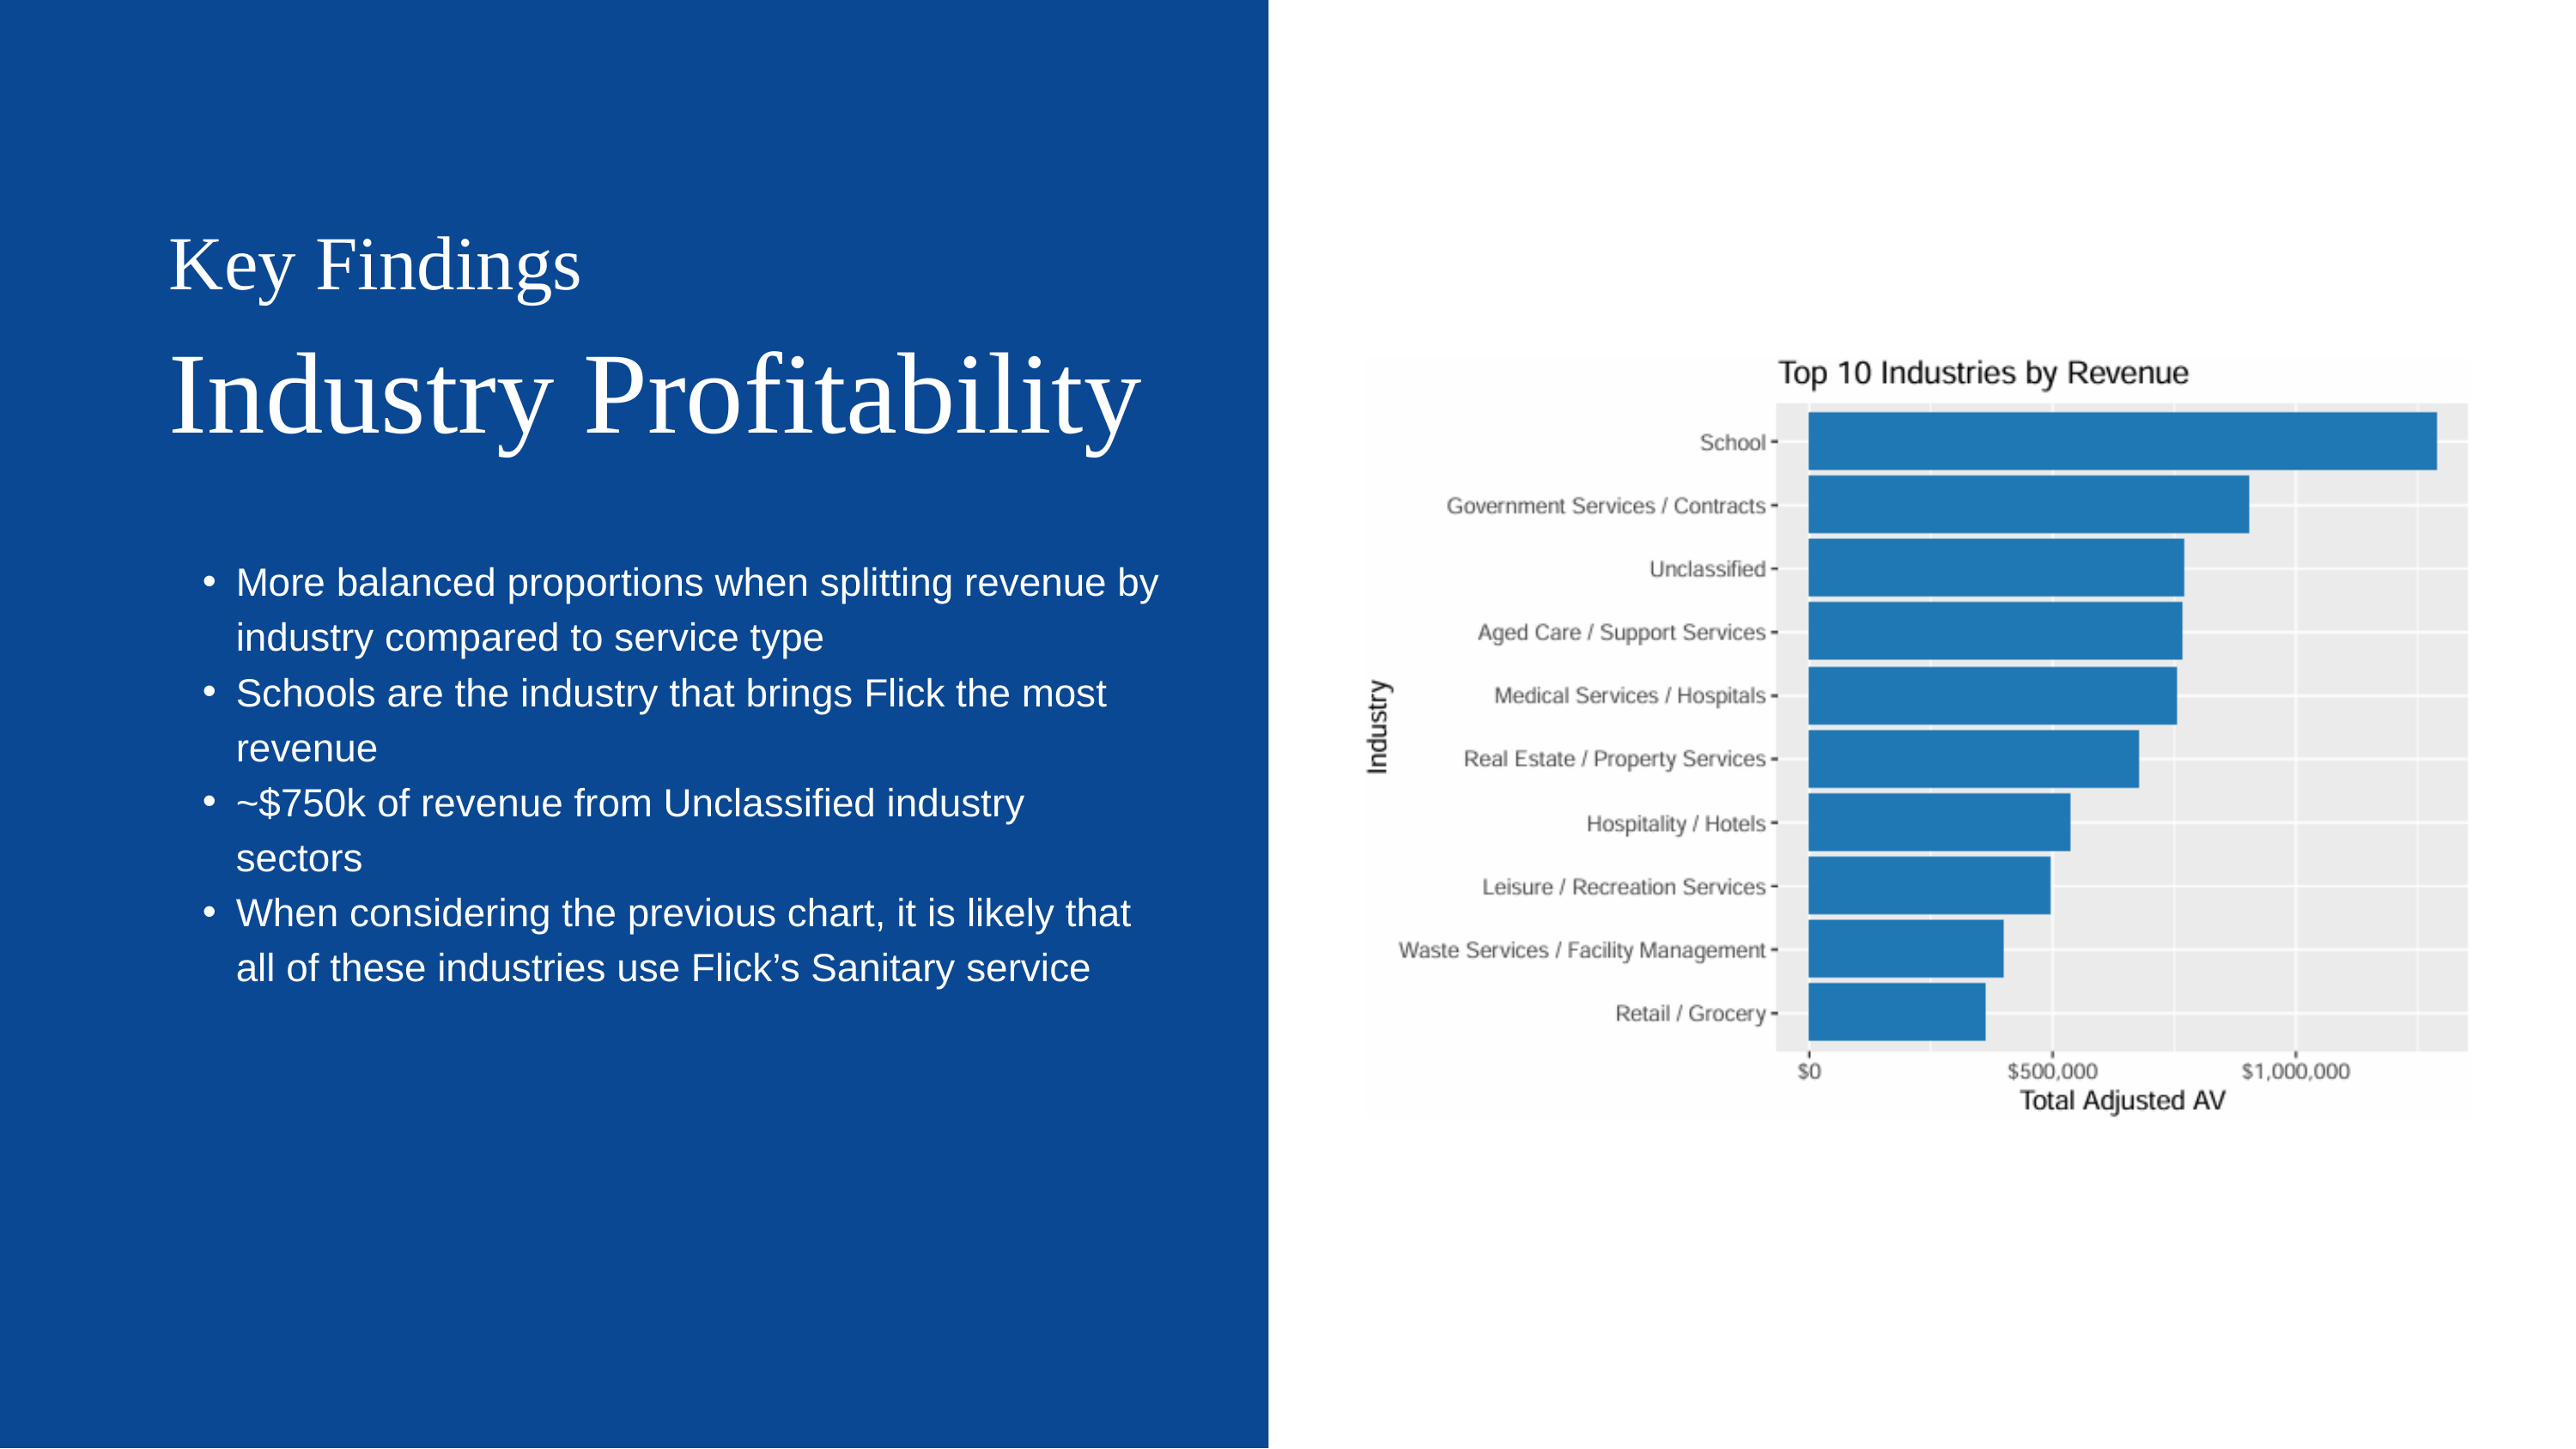

Key Findings

Industry Profitability
More balanced proportions when splitting revenue by industry compared to service type
Schools are the industry that brings Flick the most revenue
~$750k of revenue from Unclassified industry sectors
When considering the previous chart, it is likely that all of these industries use Flick’s Sanitary service